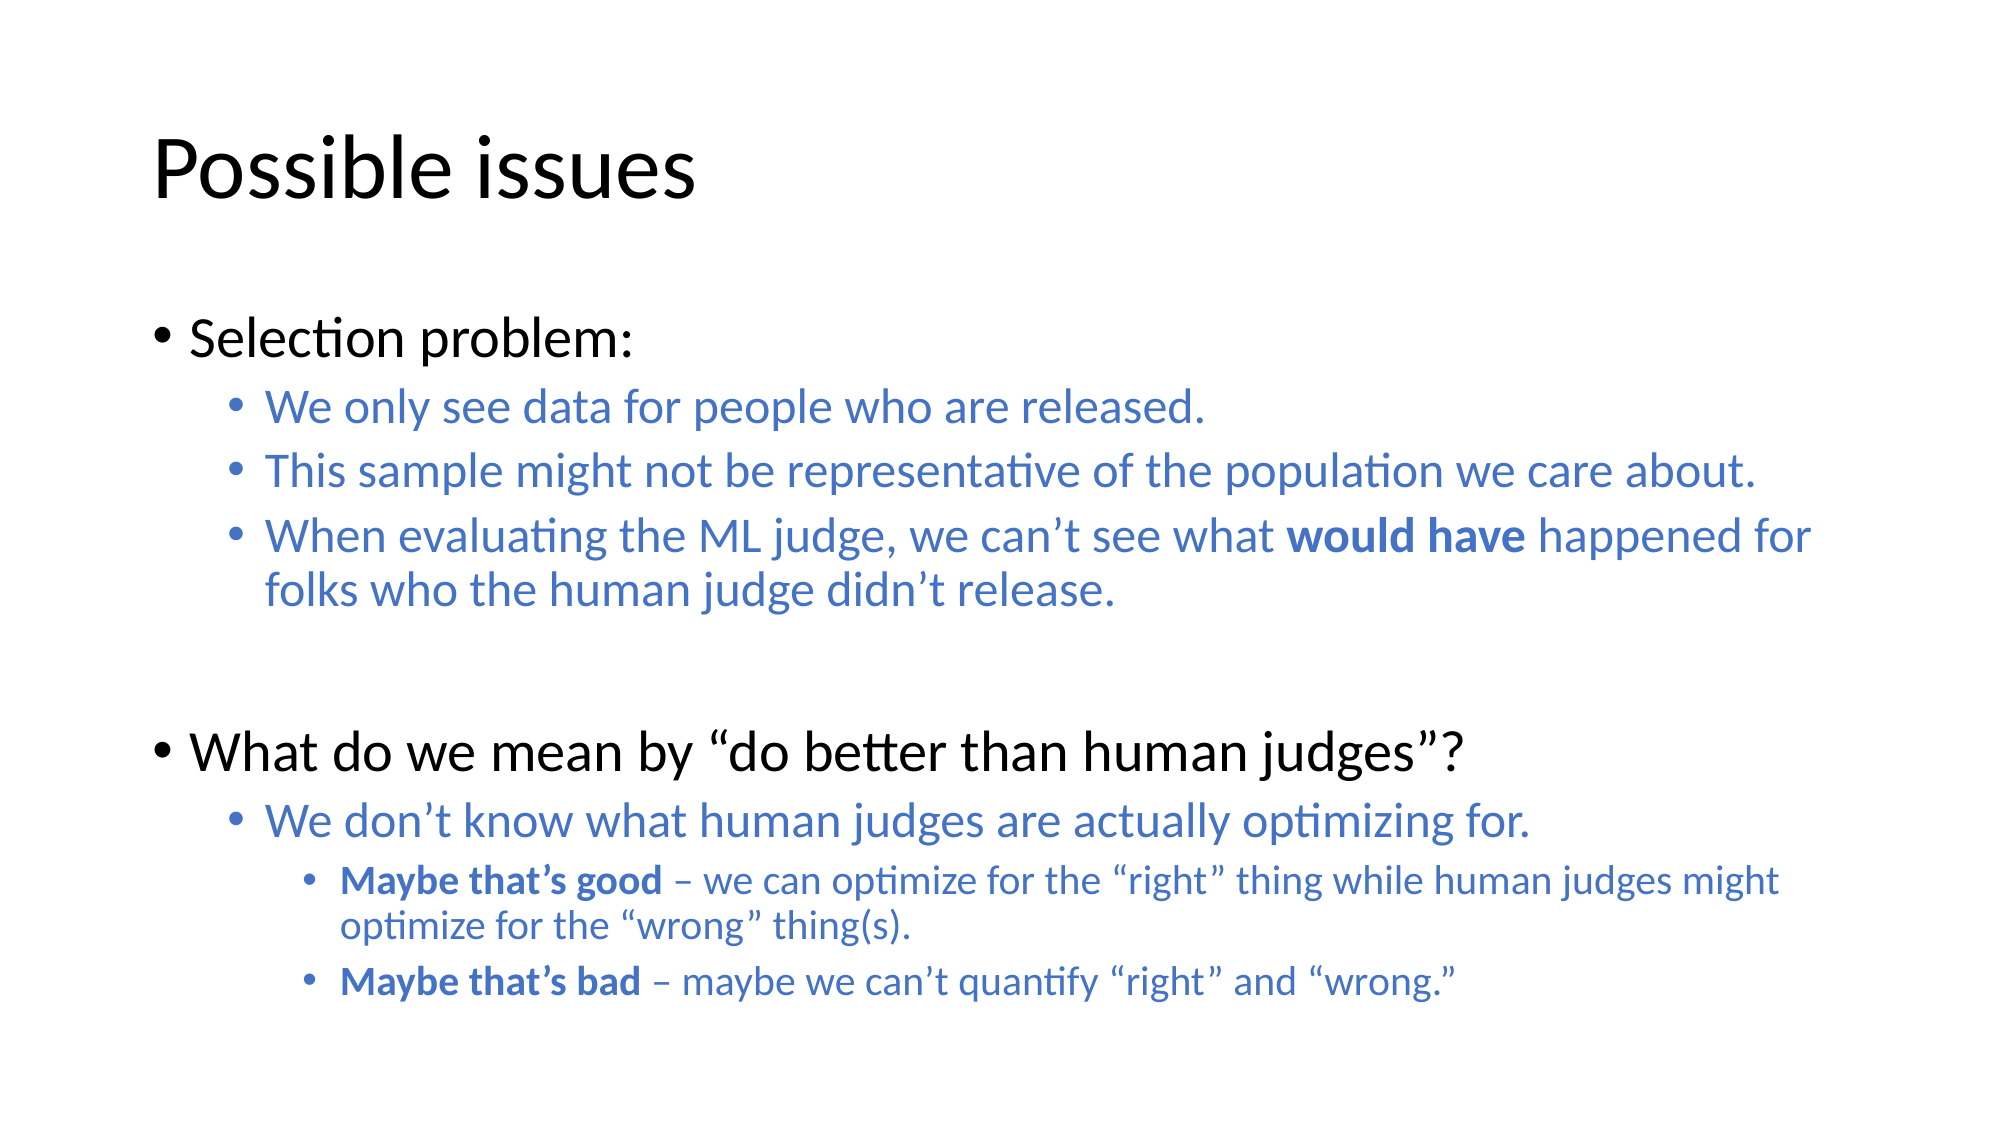

# Possible issues
Selection problem:
We only see data for people who are released.
This sample might not be representative of the population we care about.
When evaluating the ML judge, we can’t see what would have happened for folks who the human judge didn’t release.

What do we mean by “do better than human judges”?
We don’t know what human judges are actually optimizing for.
Maybe that’s good – we can optimize for the “right” thing while human judges might optimize for the “wrong” thing(s).
Maybe that’s bad – maybe we can’t quantify “right” and “wrong.”